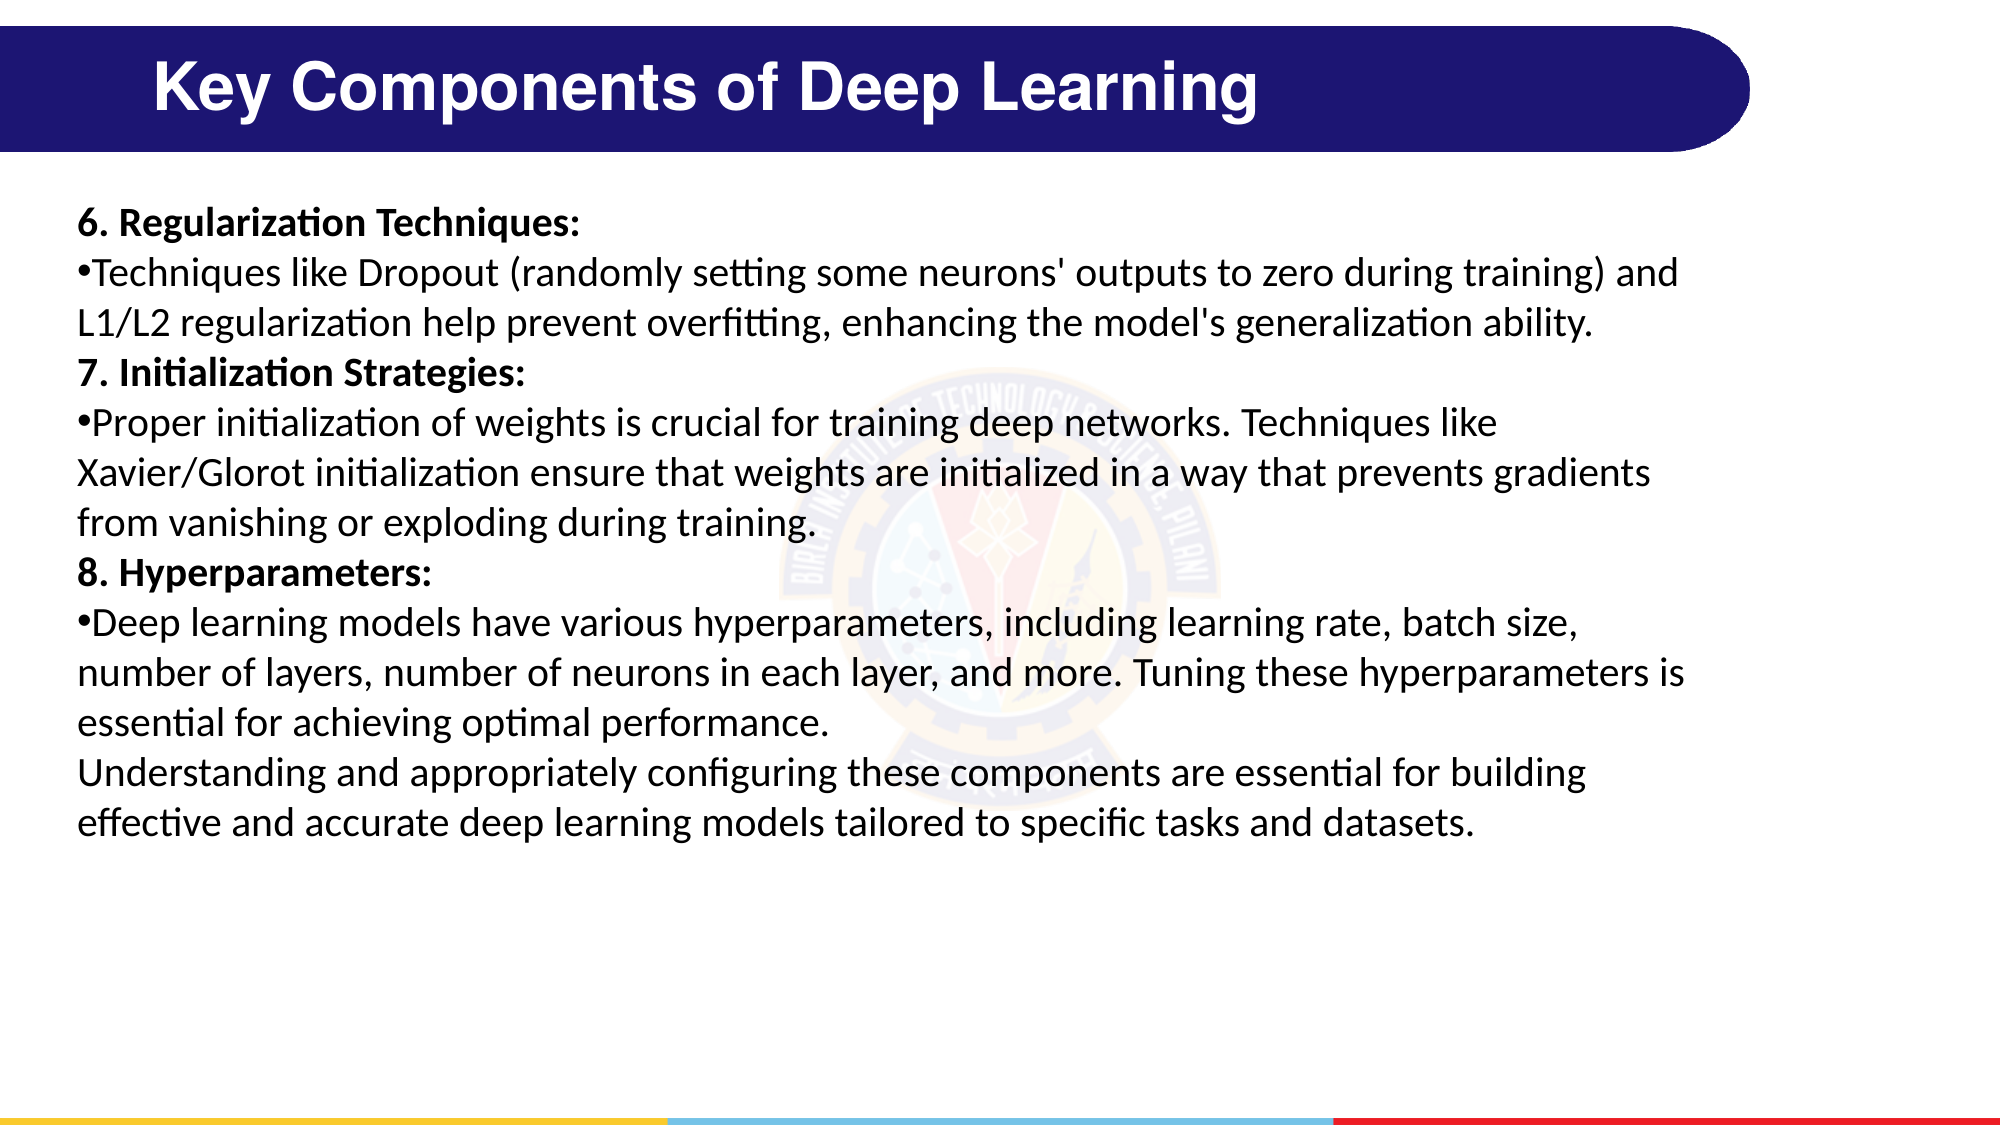

# Key Components of Deep Learning
6. Regularization Techniques:
Techniques like Dropout (randomly setting some neurons' outputs to zero during training) and L1/L2 regularization help prevent overfitting, enhancing the model's generalization ability.
7. Initialization Strategies:
Proper initialization of weights is crucial for training deep networks. Techniques like Xavier/Glorot initialization ensure that weights are initialized in a way that prevents gradients from vanishing or exploding during training.
8. Hyperparameters:
Deep learning models have various hyperparameters, including learning rate, batch size, number of layers, number of neurons in each layer, and more. Tuning these hyperparameters is essential for achieving optimal performance.
Understanding and appropriately configuring these components are essential for building effective and accurate deep learning models tailored to specific tasks and datasets.